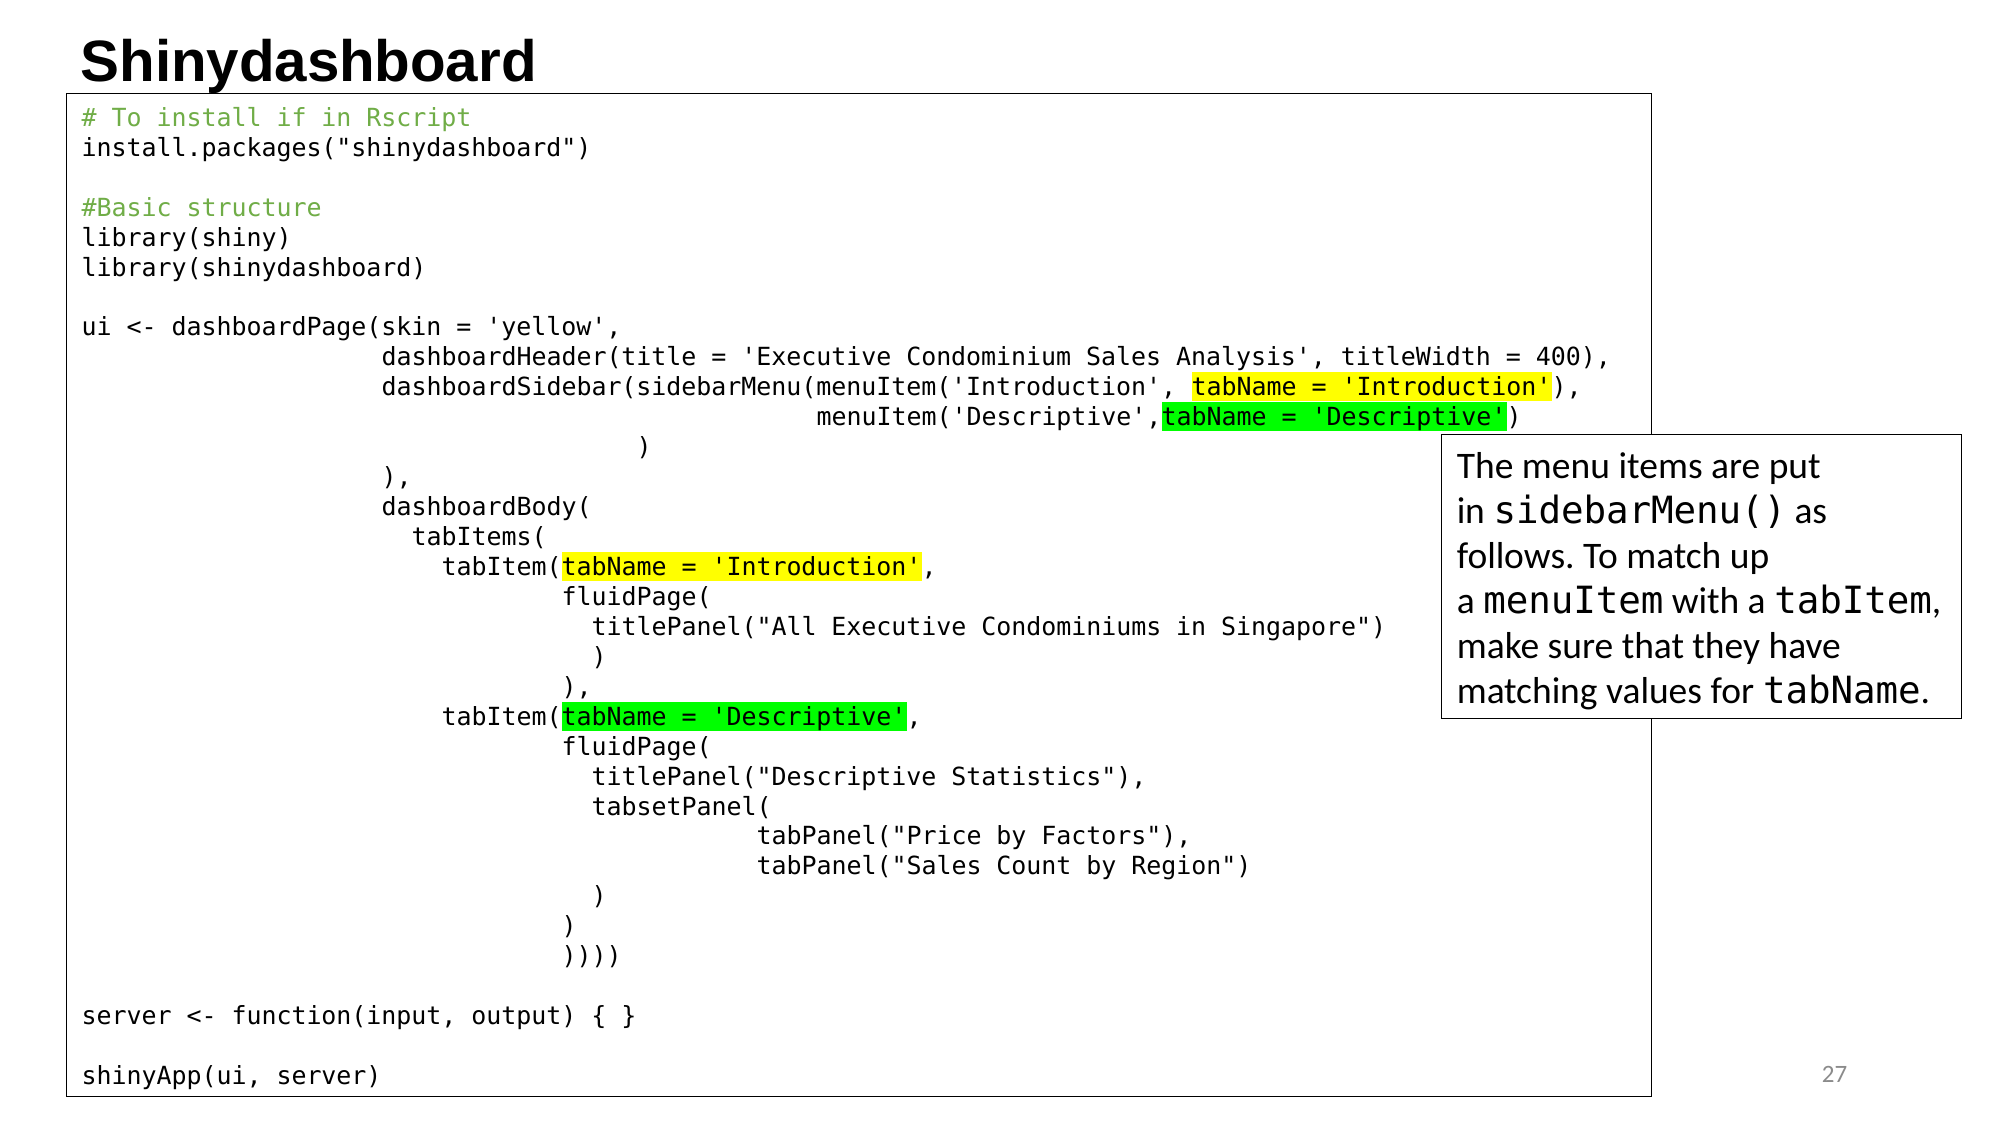

Shinydashboard
# To install if in Rscript
install.packages("shinydashboard")

#Basic structure
library(shiny)
library(shinydashboard)

ui <- dashboardPage(skin = 'yellow',
                    dashboardHeader(title = 'Executive Condominium Sales Analysis', titleWidth = 400),
                    dashboardSidebar(sidebarMenu(menuItem('Introduction', tabName = 'Introduction'),
                                                 menuItem('Descriptive',tabName = 'Descriptive')
                                     )
                    ),
                    dashboardBody(
                      tabItems(
                        tabItem(tabName = 'Introduction',
                                fluidPage(
                                  titlePanel("All Executive Condominiums in Singapore")
                                  )
                                ),
                        tabItem(tabName = 'Descriptive',
                                fluidPage(
                                  titlePanel("Descriptive Statistics"),
                                  tabsetPanel(
                                             tabPanel("Price by Factors"),
                                             tabPanel("Sales Count by Region")
                                  )
                                )
                                ))))

server <- function(input, output) { }

shinyApp(ui, server)

The menu items are put in sidebarMenu() as follows. To match up a menuItem with a tabItem, make sure that they have matching values for tabName.
27